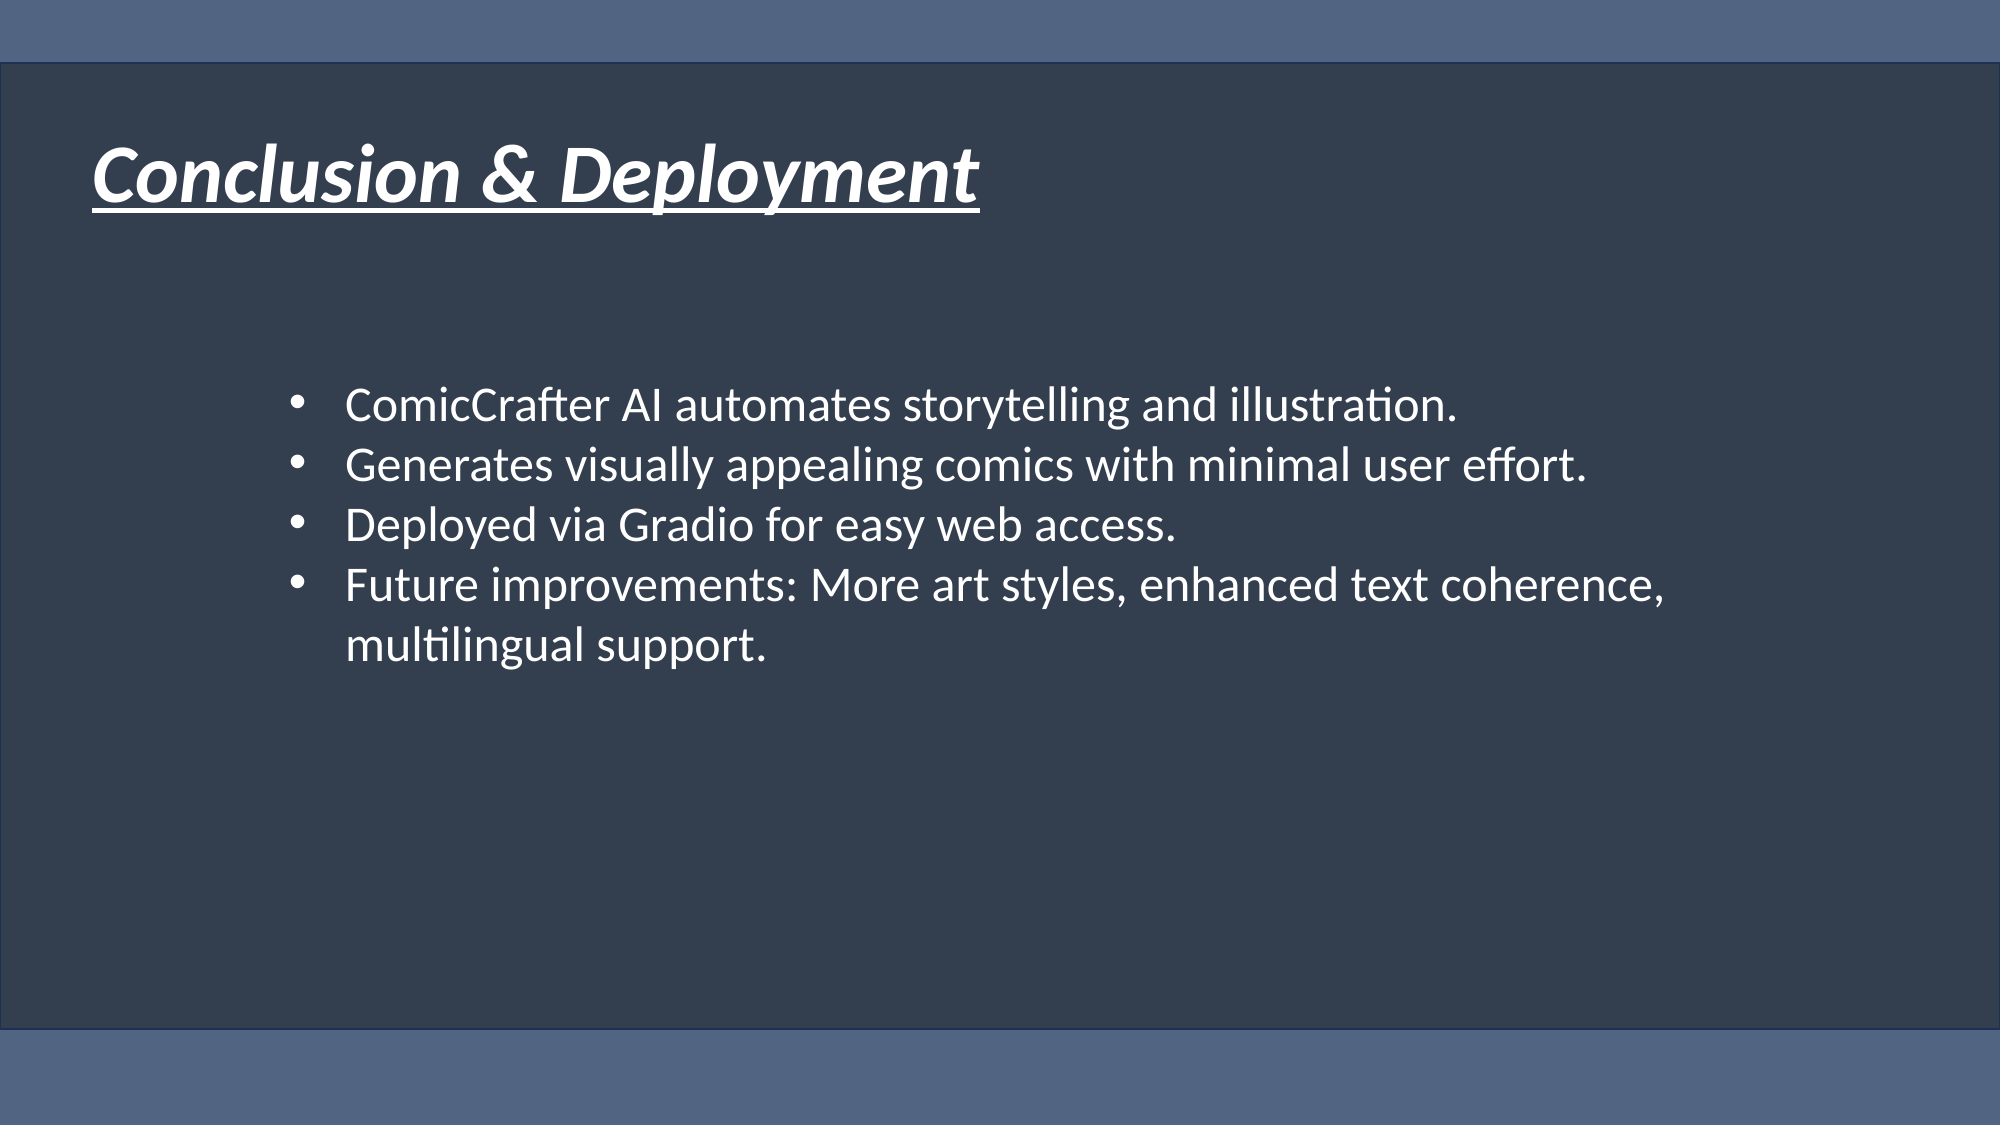

Conclusion & Deployment

ComicCrafter AI automates storytelling and illustration.
Generates visually appealing comics with minimal user effort.
Deployed via Gradio for easy web access.
Future improvements: More art styles, enhanced text coherence, multilingual support.

#